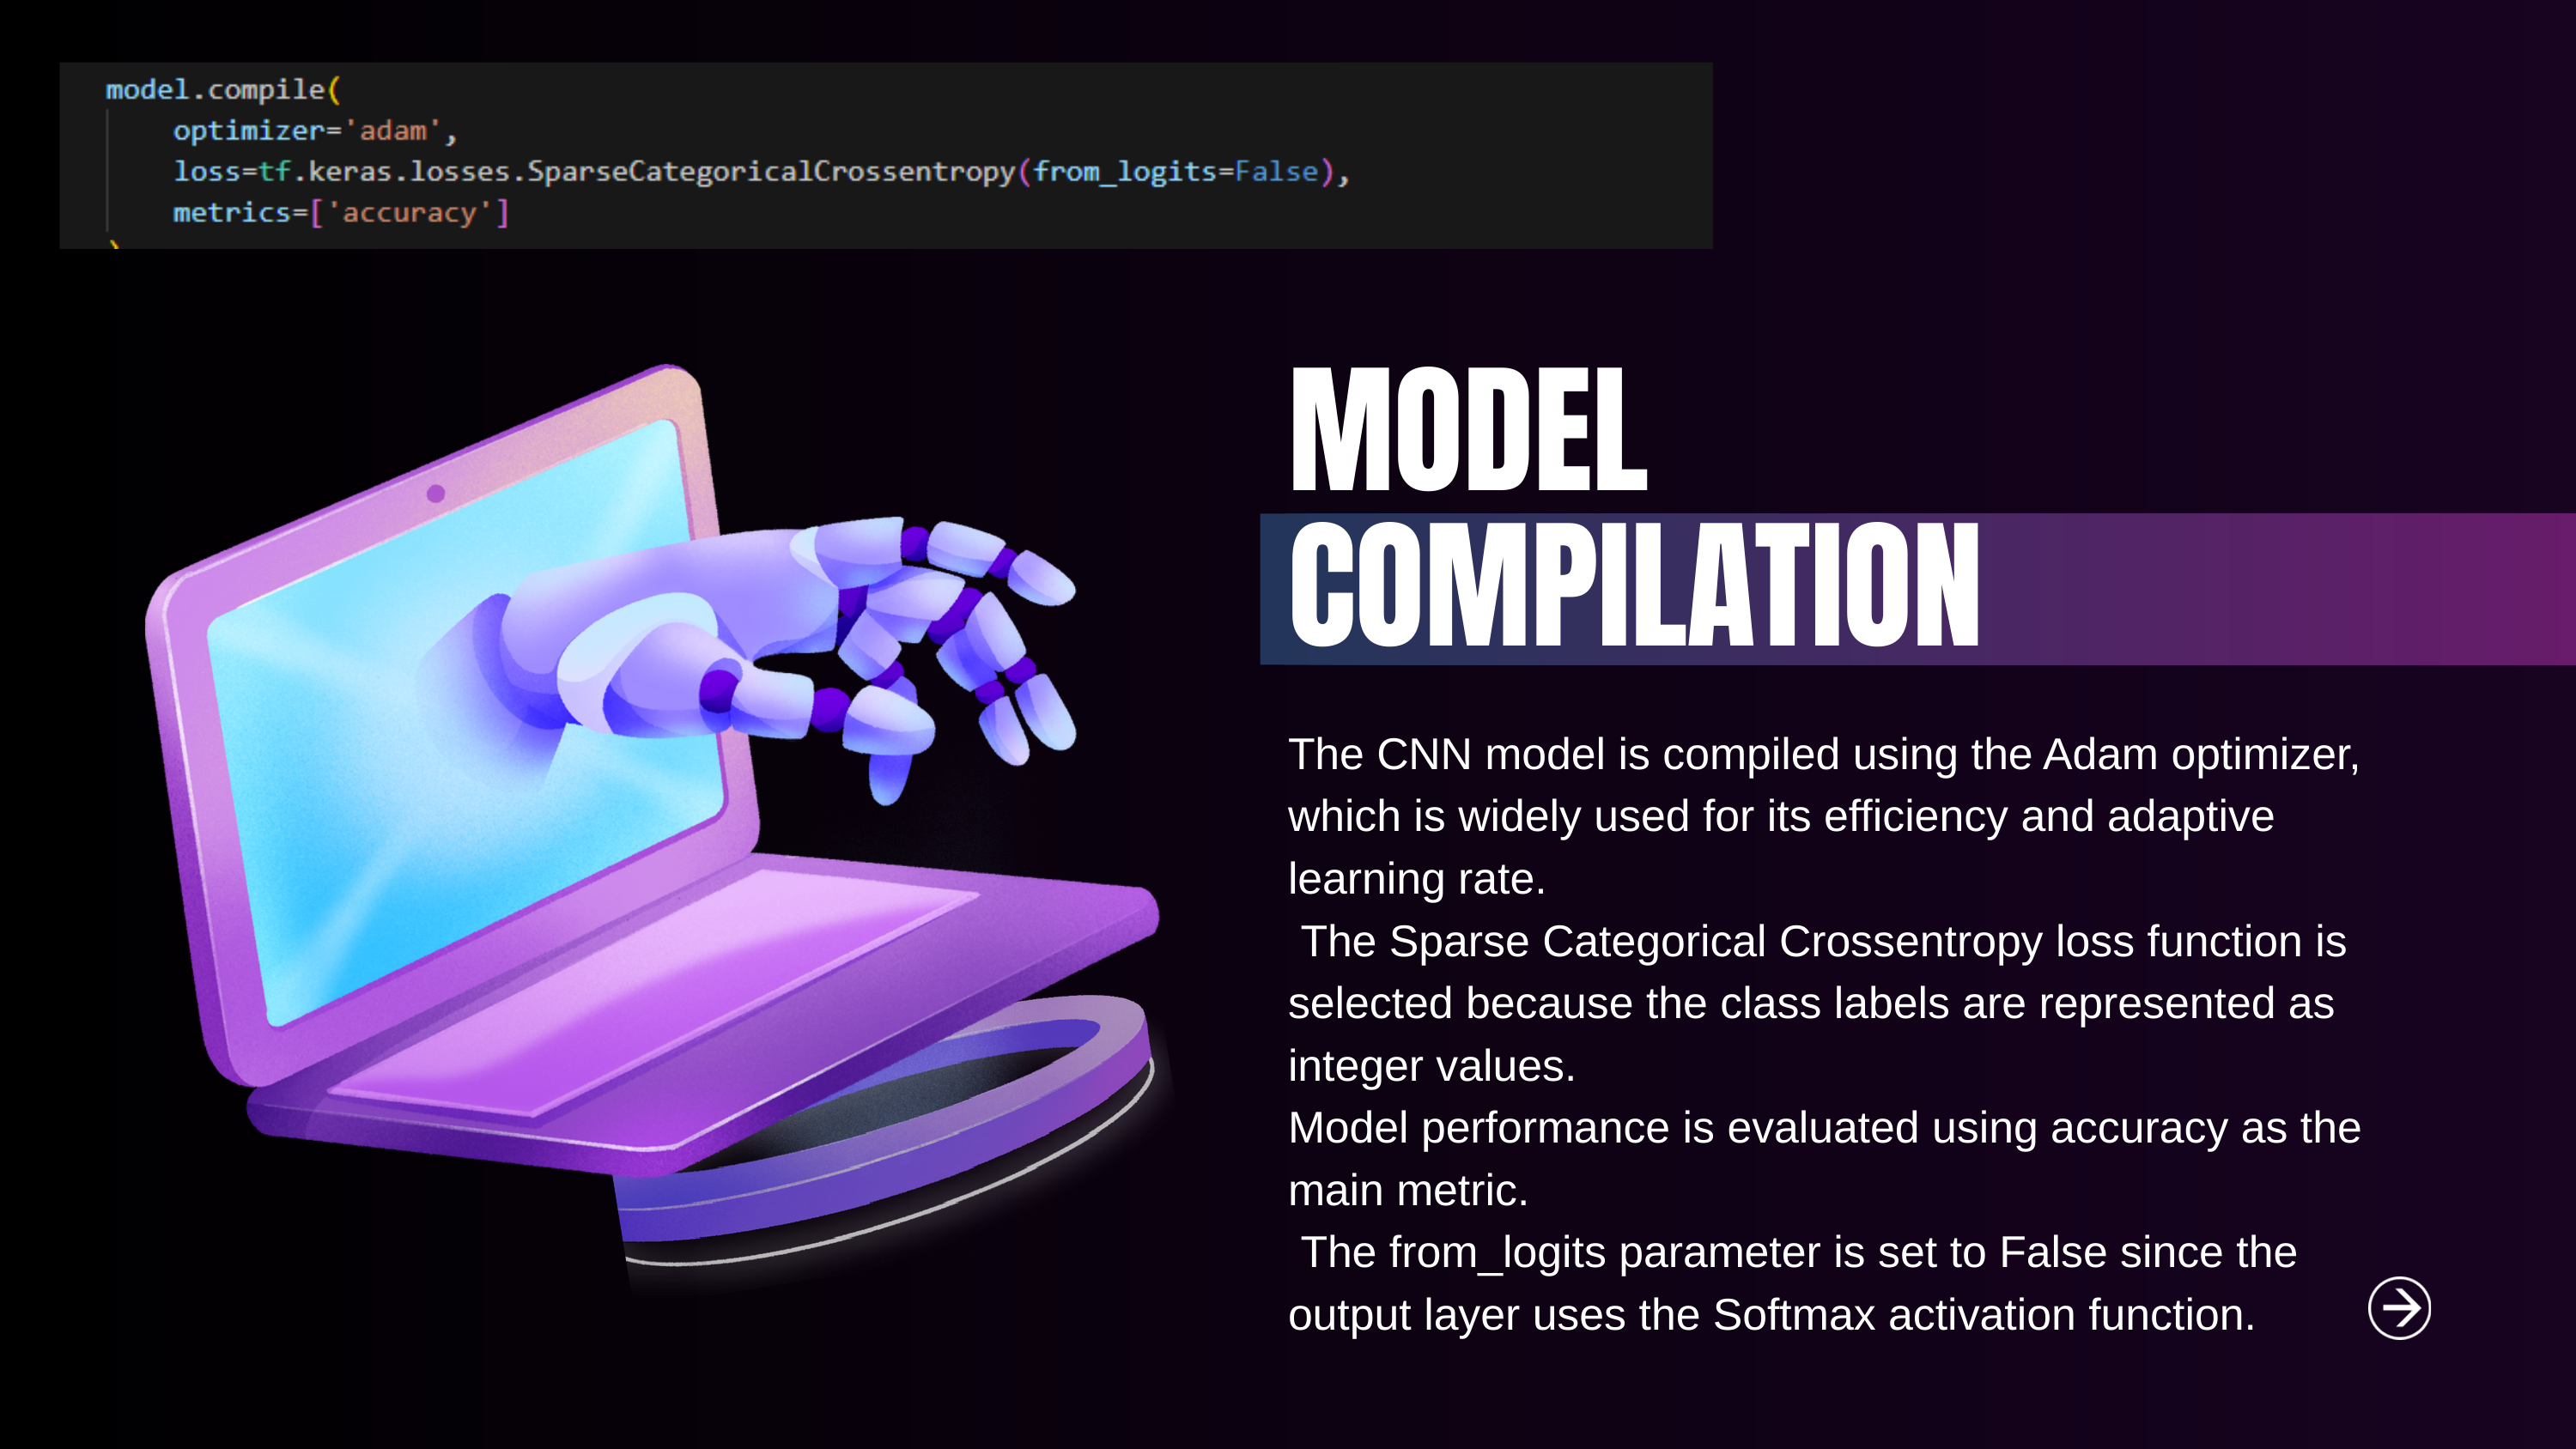

MODEL COMPILATION

The CNN model is compiled using the Adam optimizer, which is widely used for its efficiency and adaptive learning rate.
 The Sparse Categorical Crossentropy loss function is selected because the class labels are represented as integer values.
Model performance is evaluated using accuracy as the main metric.
 The from_logits parameter is set to False since the output layer uses the Softmax activation function.